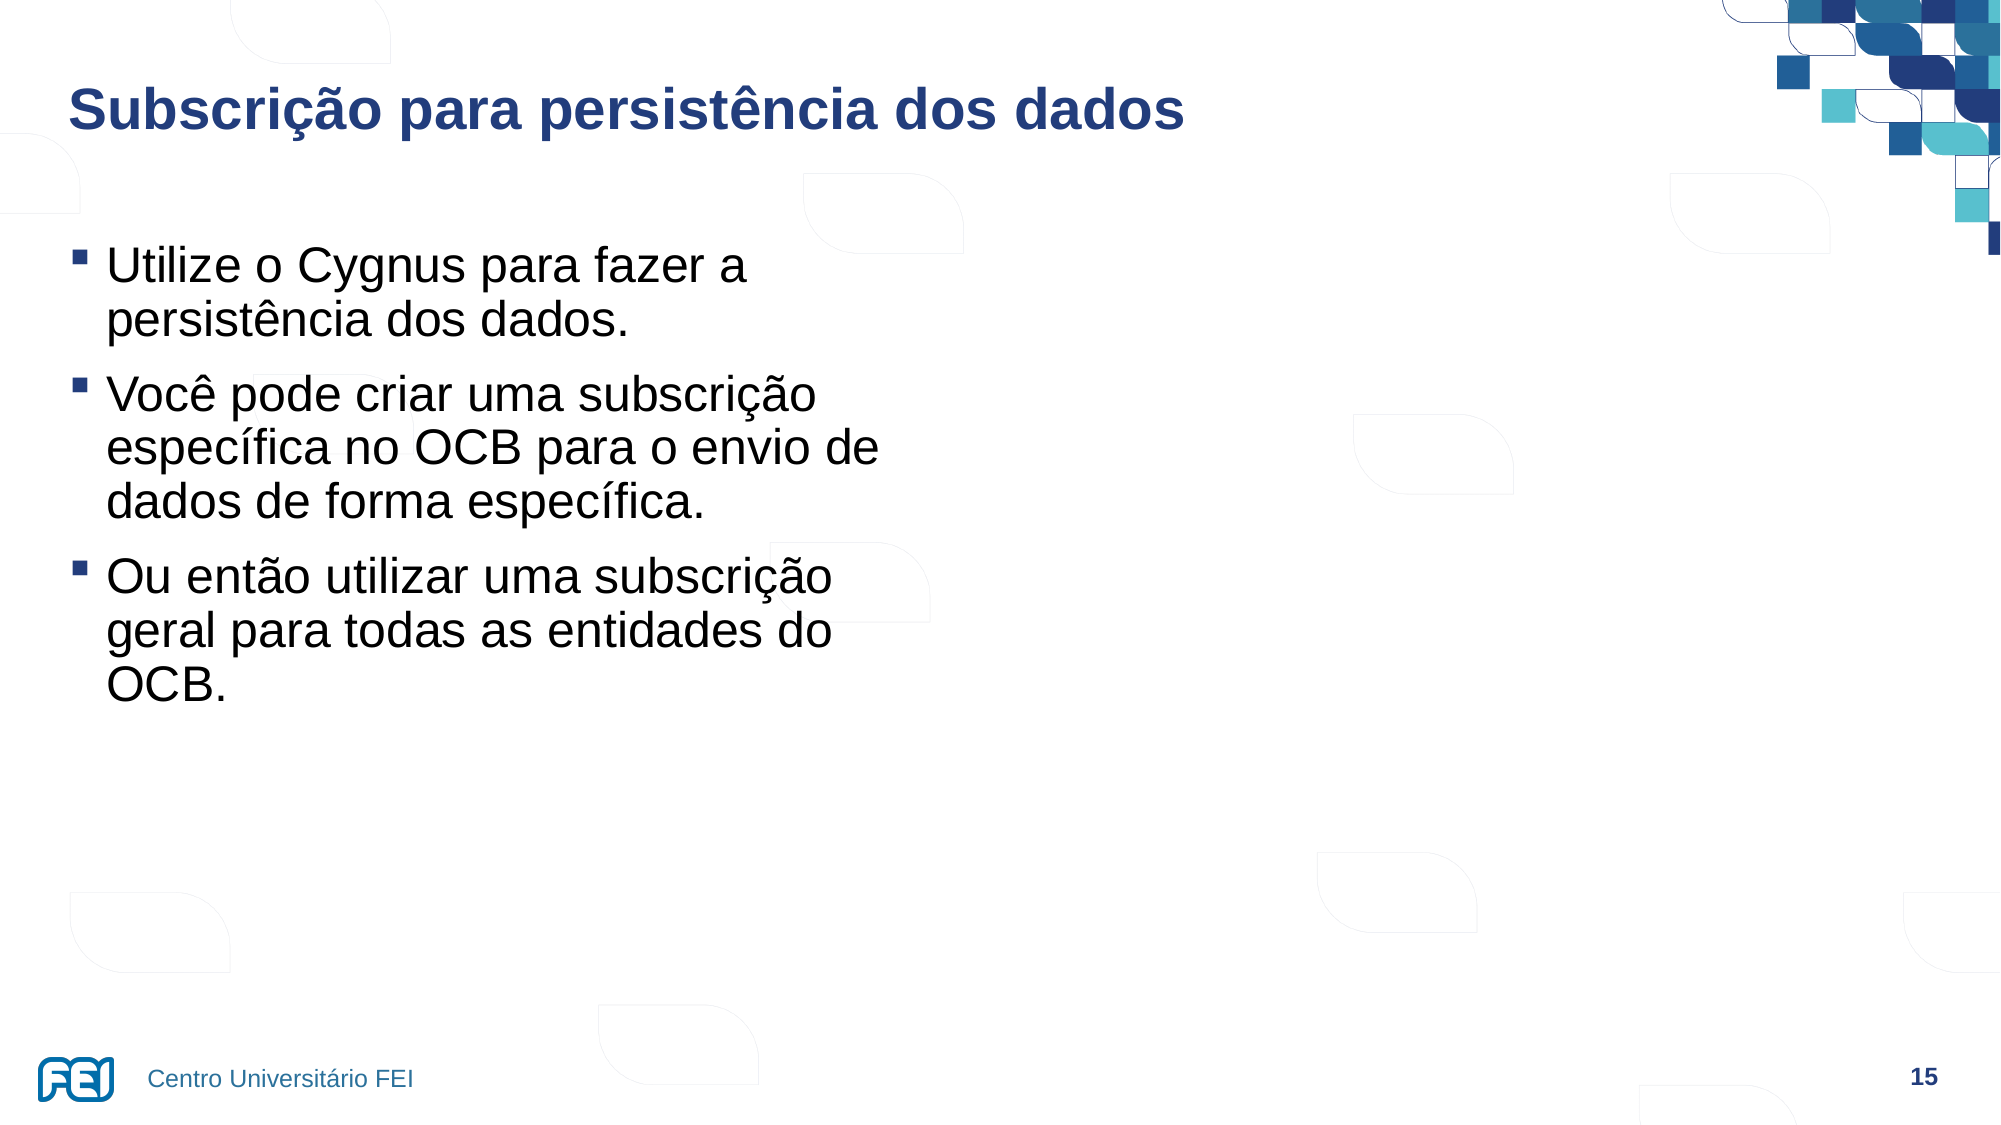

# Subscrição para persistência dos dados
Utilize o Cygnus para fazer a persistência dos dados.
Você pode criar uma subscrição específica no OCB para o envio de dados de forma específica.
Ou então utilizar uma subscrição geral para todas as entidades do OCB.

15
Centro Universitário FEI